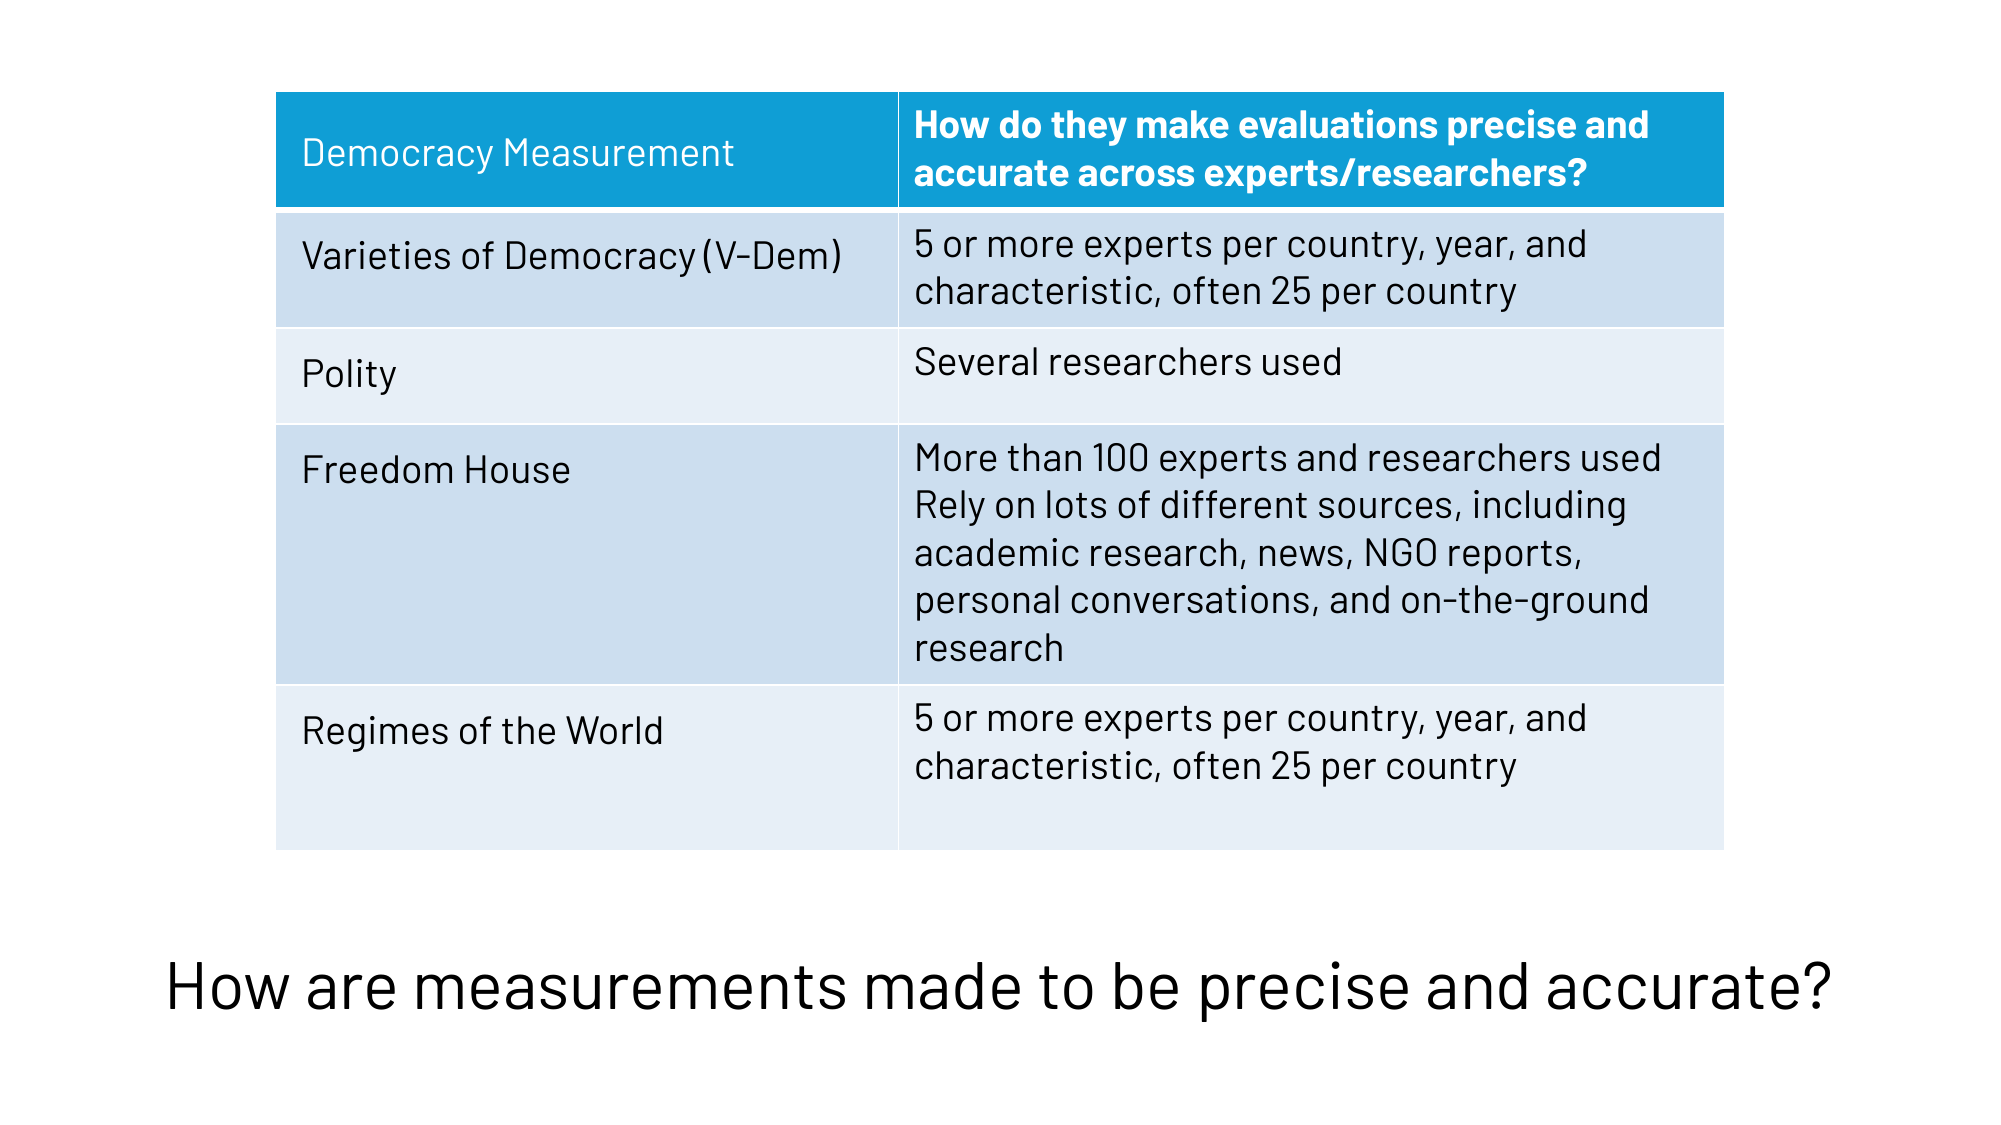

| Democracy Measurement | How do they make evaluations precise and accurate across experts/researchers? |
| --- | --- |
| Varieties of Democracy (V-Dem) | 5 or more experts per country, year, and characteristic, often 25 per country |
| Polity | Several researchers used |
| Freedom House | More than 100 experts and researchers used Rely on lots of different sources, including academic research, news, NGO reports, personal conversations, and on-the-ground research |
| Regimes of the World | 5 or more experts per country, year, and characteristic, often 25 per country |
# How are measurements made to be precise and accurate?